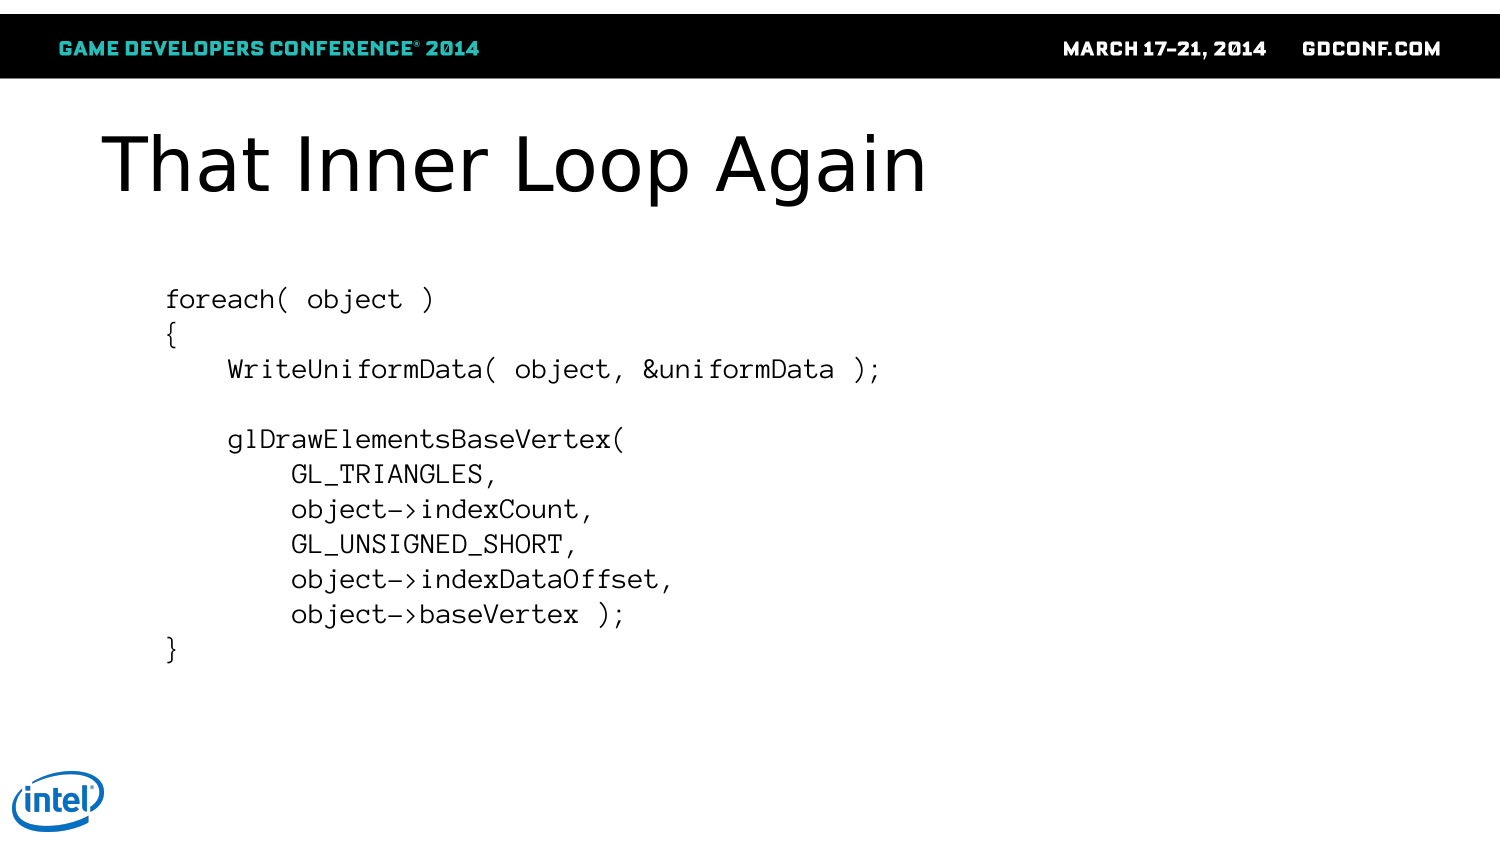

# That Inner Loop Again

foreach( object )
{
    WriteUniformData( object, &uniformData );

    glDrawElementsBaseVertex(
        GL_TRIANGLES,
        object->indexCount,
        GL_UNSIGNED_SHORT,
        object->indexDataOffset,
        object->baseVertex );
}